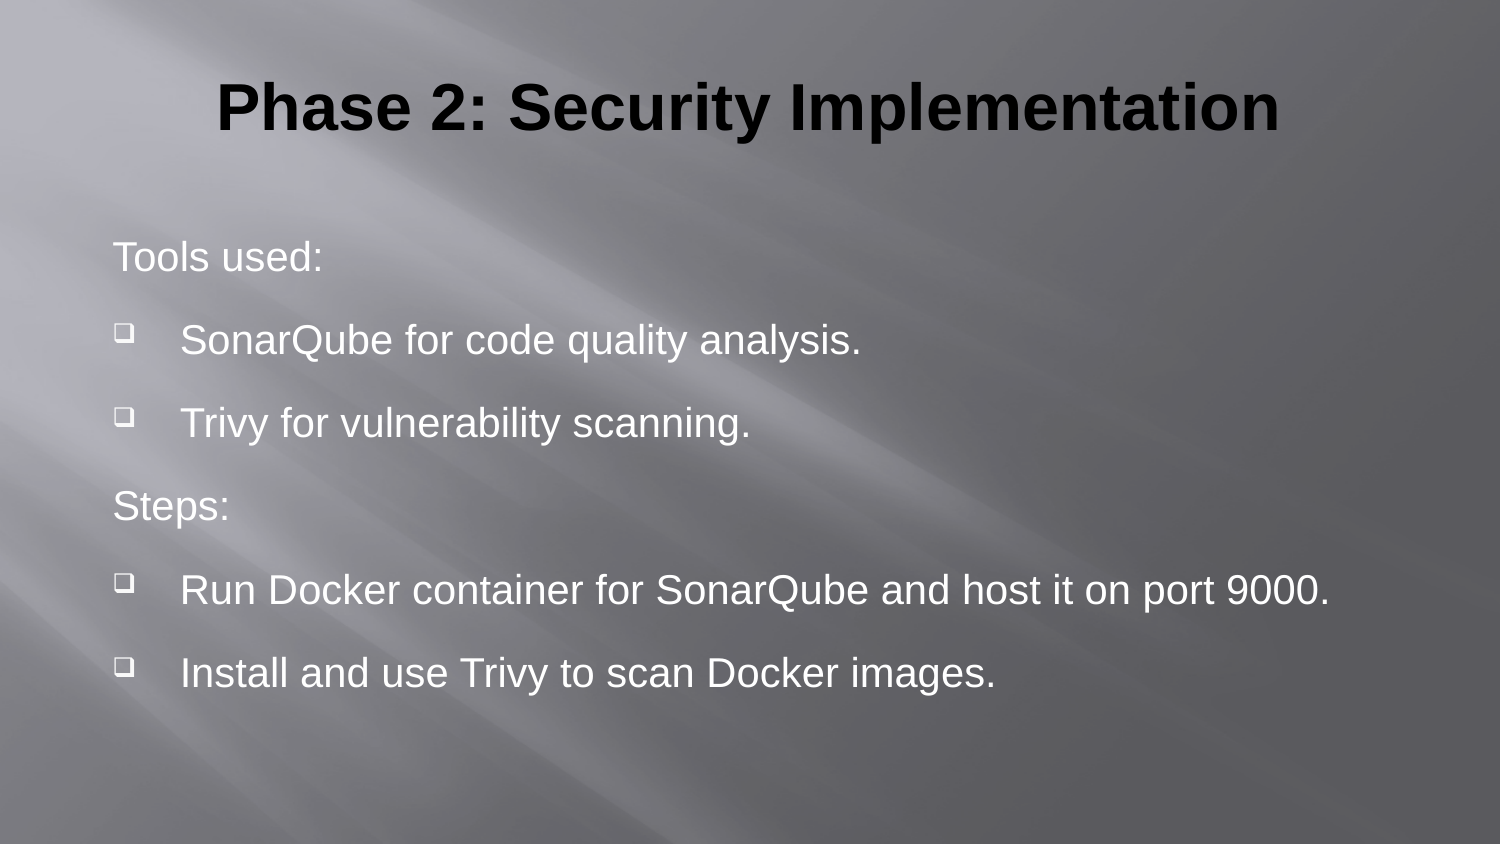

# Phase 2: Security Implementation
Tools used:
SonarQube for code quality analysis.
Trivy for vulnerability scanning.
Steps:
Run Docker container for SonarQube and host it on port 9000.
Install and use Trivy to scan Docker images.